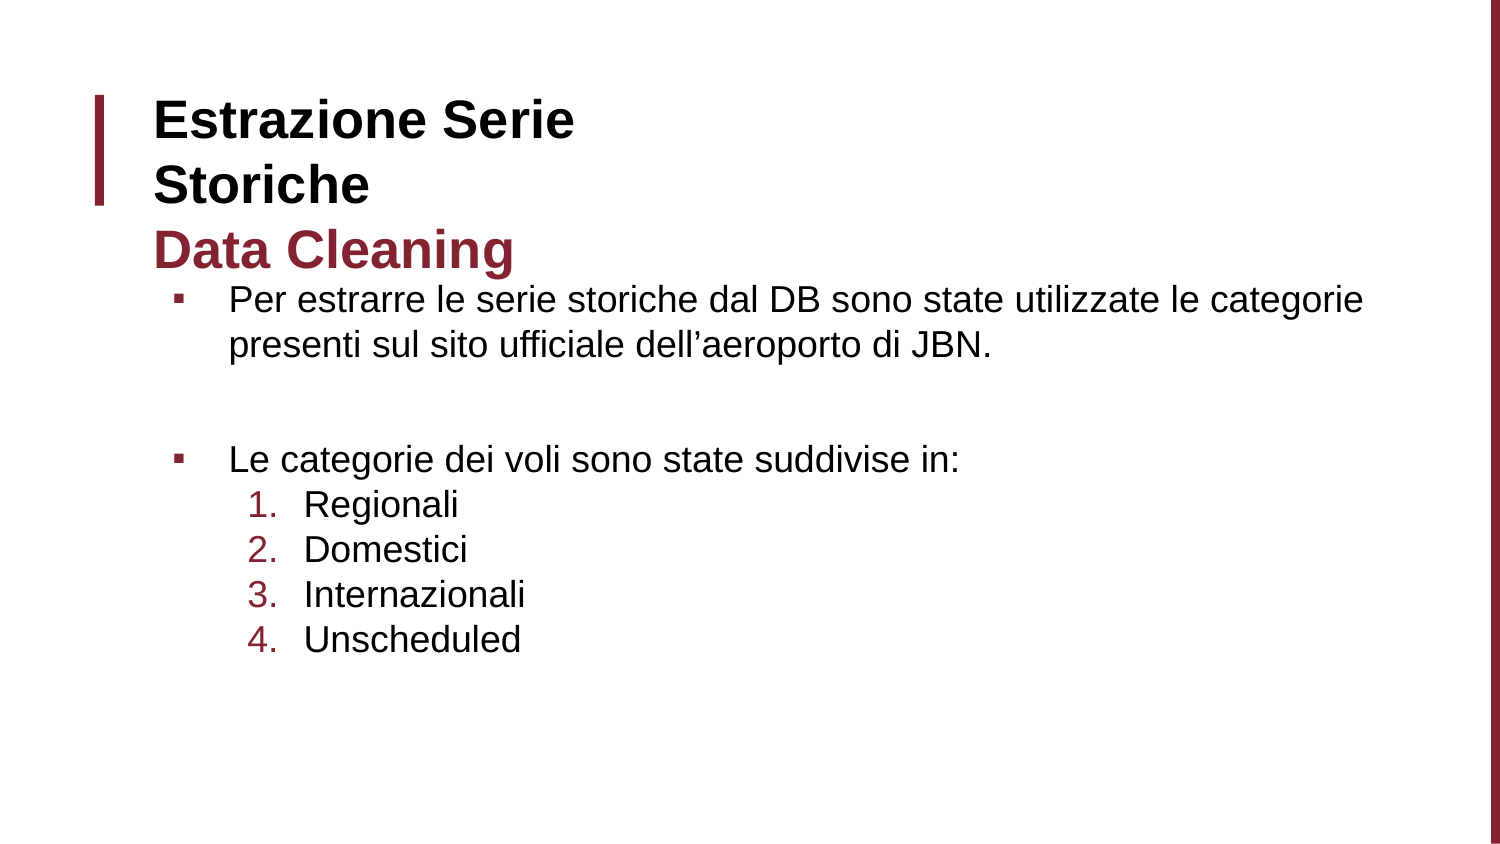

# Estrazione Serie Storiche Data Cleaning
Per estrarre le serie storiche dal DB sono state utilizzate le categorie presenti sul sito ufficiale dell’aeroporto di JBN.

Le categorie dei voli sono state suddivise in:
Regionali
Domestici
Internazionali
Unscheduled